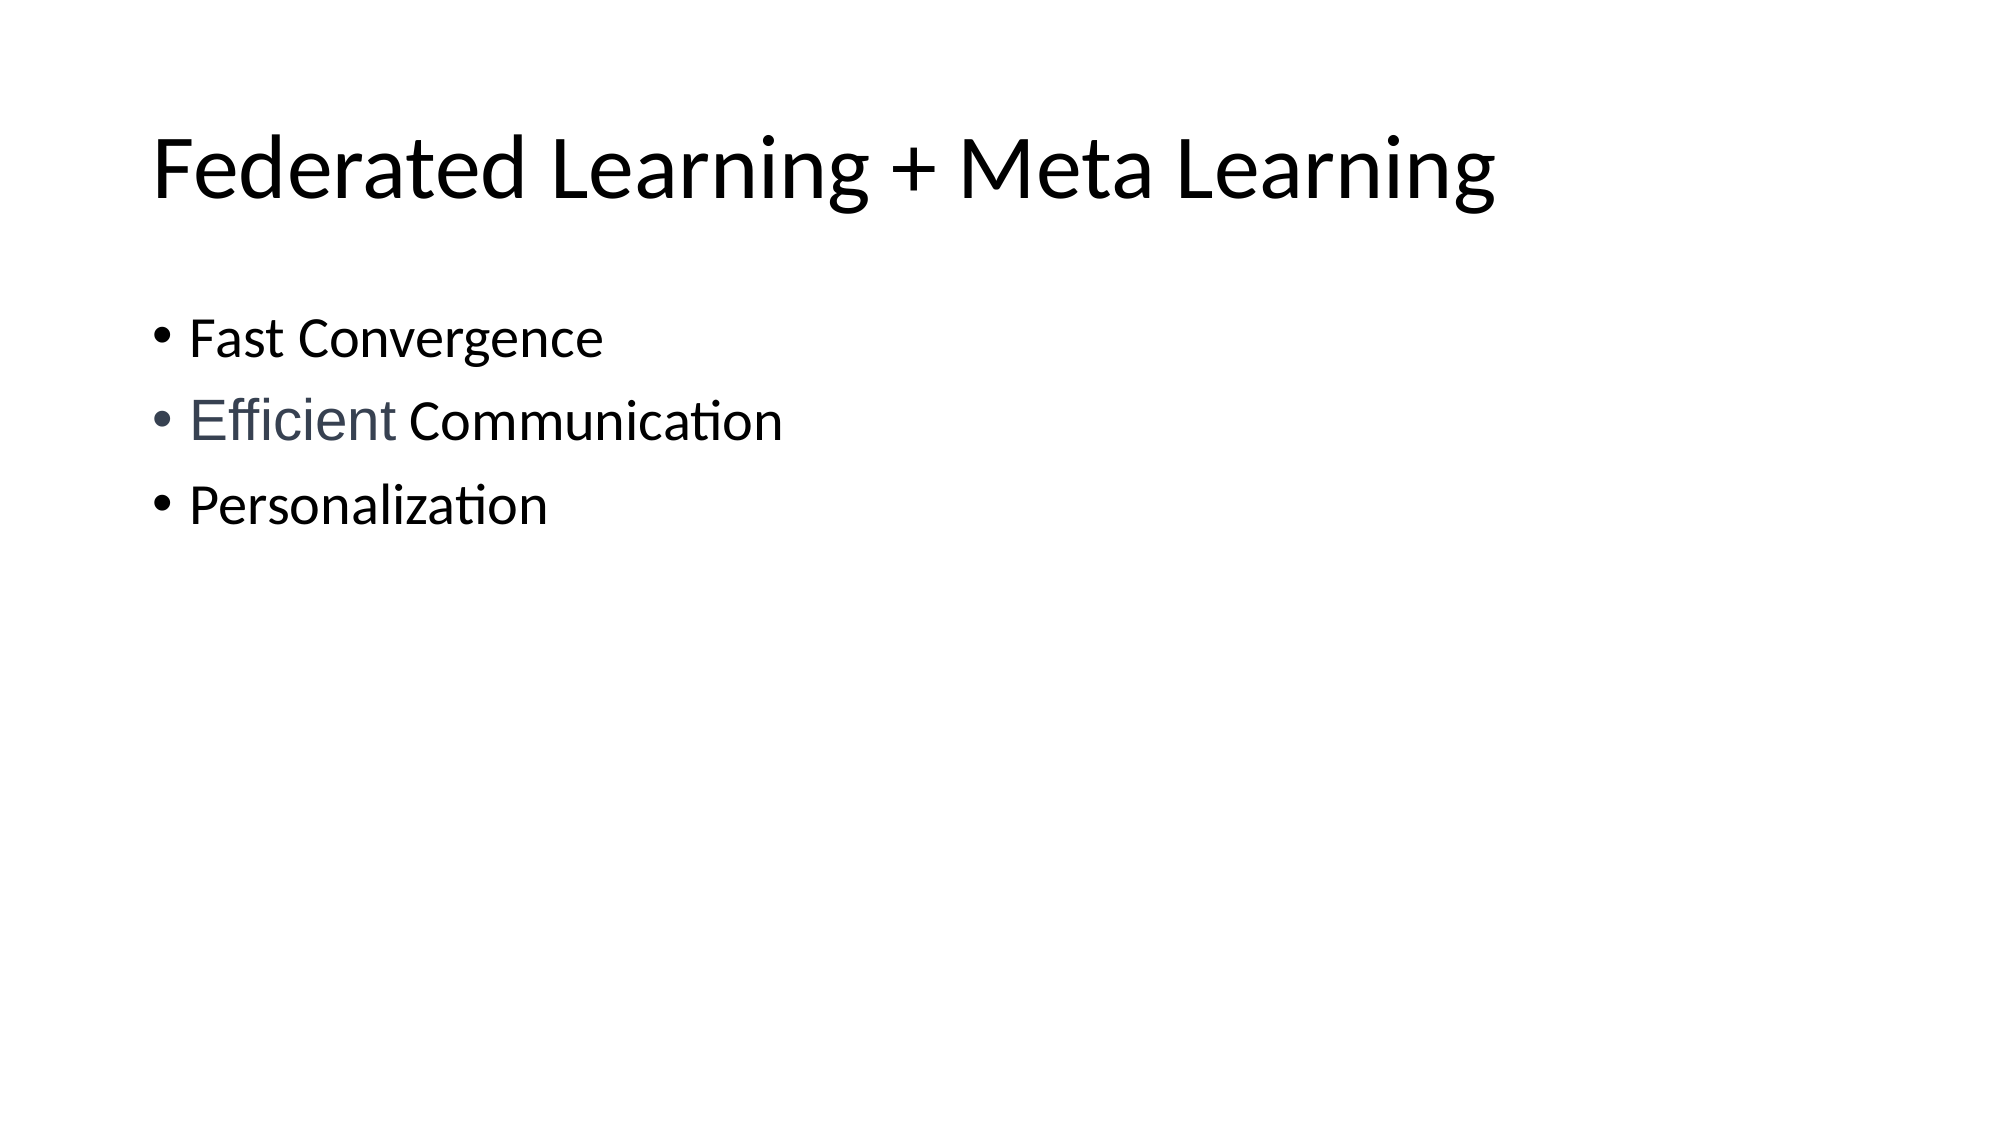

# Federated Learning + Meta Learning
Fast Convergence
Efficient Communication
Personalization